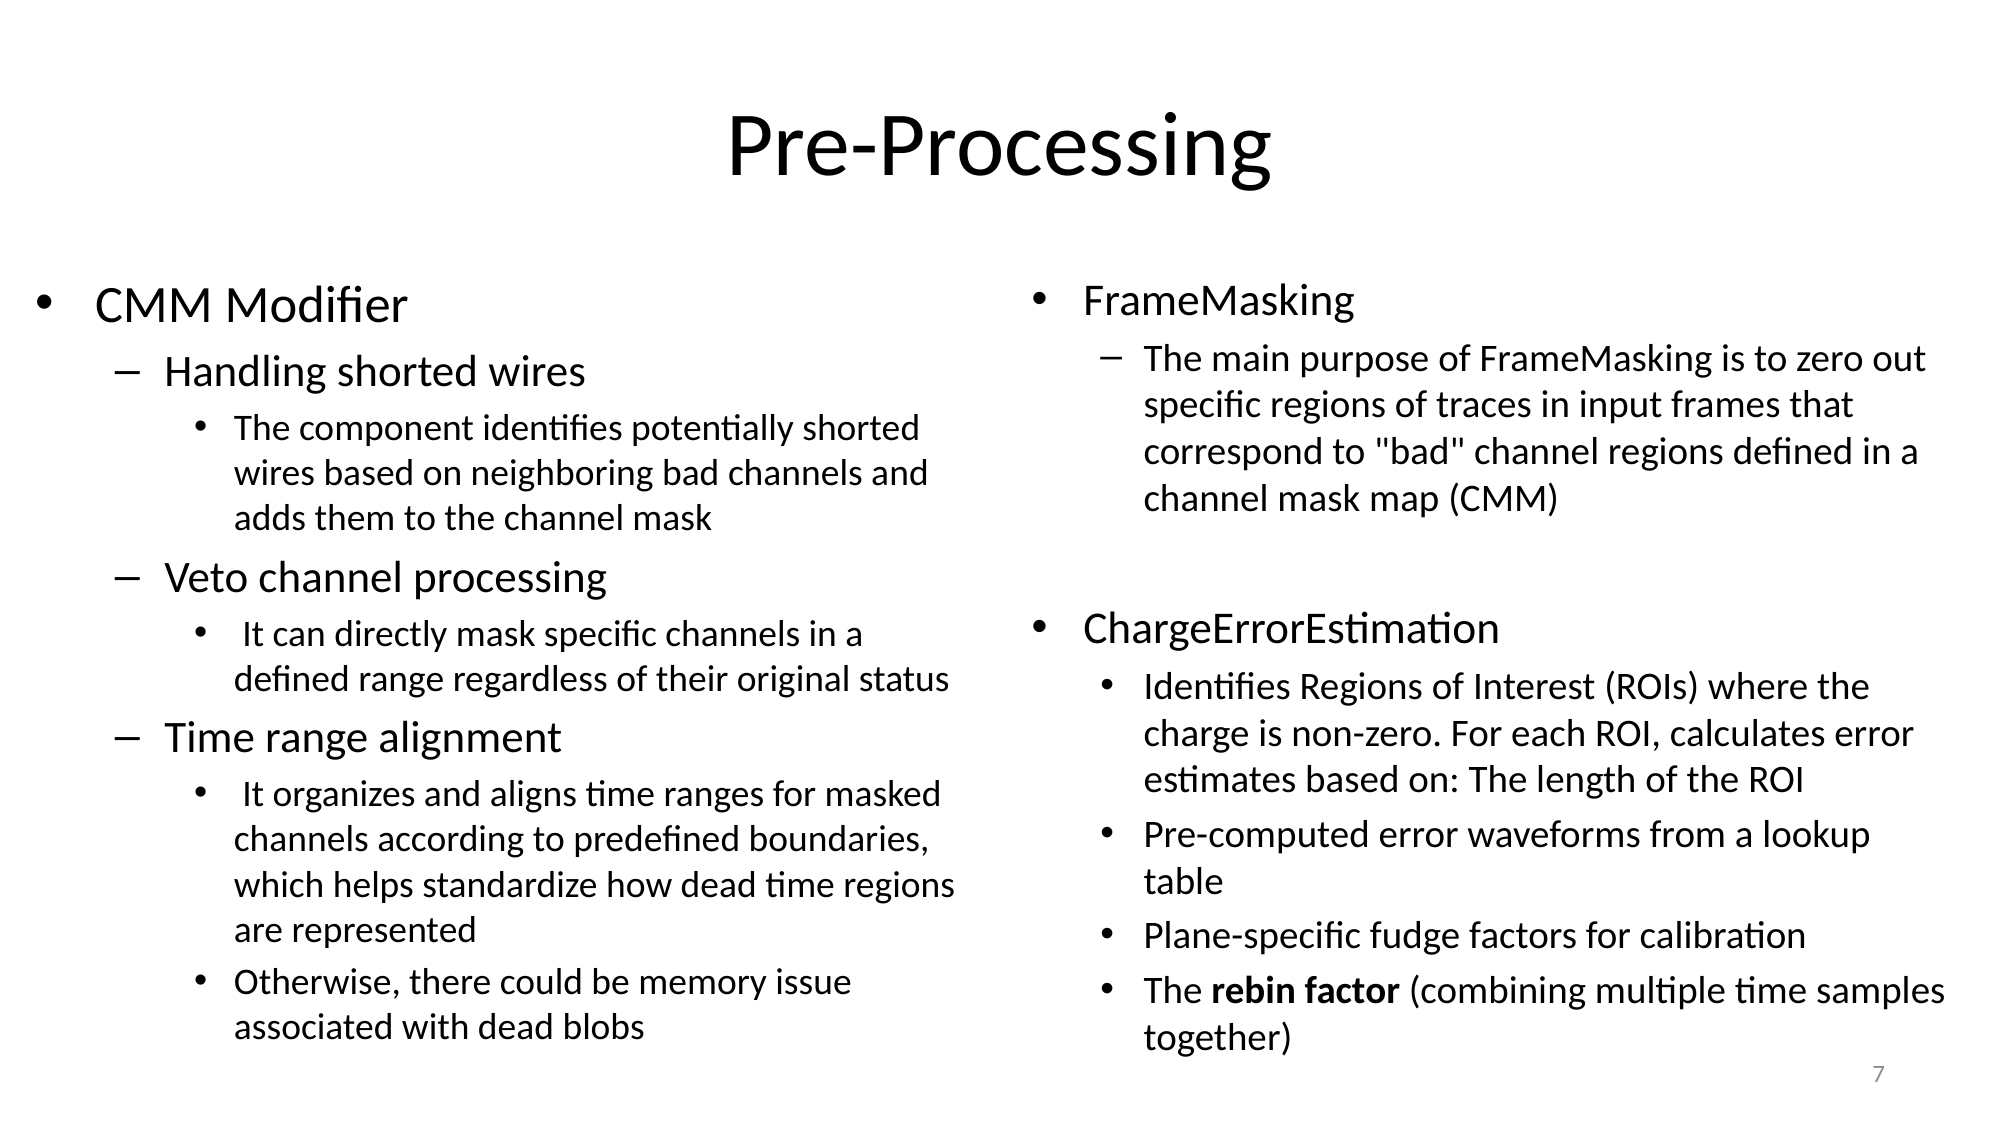

# Pre-Processing
CMM Modifier
Handling shorted wires
The component identifies potentially shorted wires based on neighboring bad channels and adds them to the channel mask
Veto channel processing
 It can directly mask specific channels in a defined range regardless of their original status
Time range alignment
 It organizes and aligns time ranges for masked channels according to predefined boundaries, which helps standardize how dead time regions are represented
Otherwise, there could be memory issue associated with dead blobs
FrameMasking
The main purpose of FrameMasking is to zero out specific regions of traces in input frames that correspond to "bad" channel regions defined in a channel mask map (CMM)

ChargeErrorEstimation
Identifies Regions of Interest (ROIs) where the charge is non-zero. For each ROI, calculates error estimates based on: The length of the ROI
Pre-computed error waveforms from a lookup table
Plane-specific fudge factors for calibration
The rebin factor (combining multiple time samples together)

7